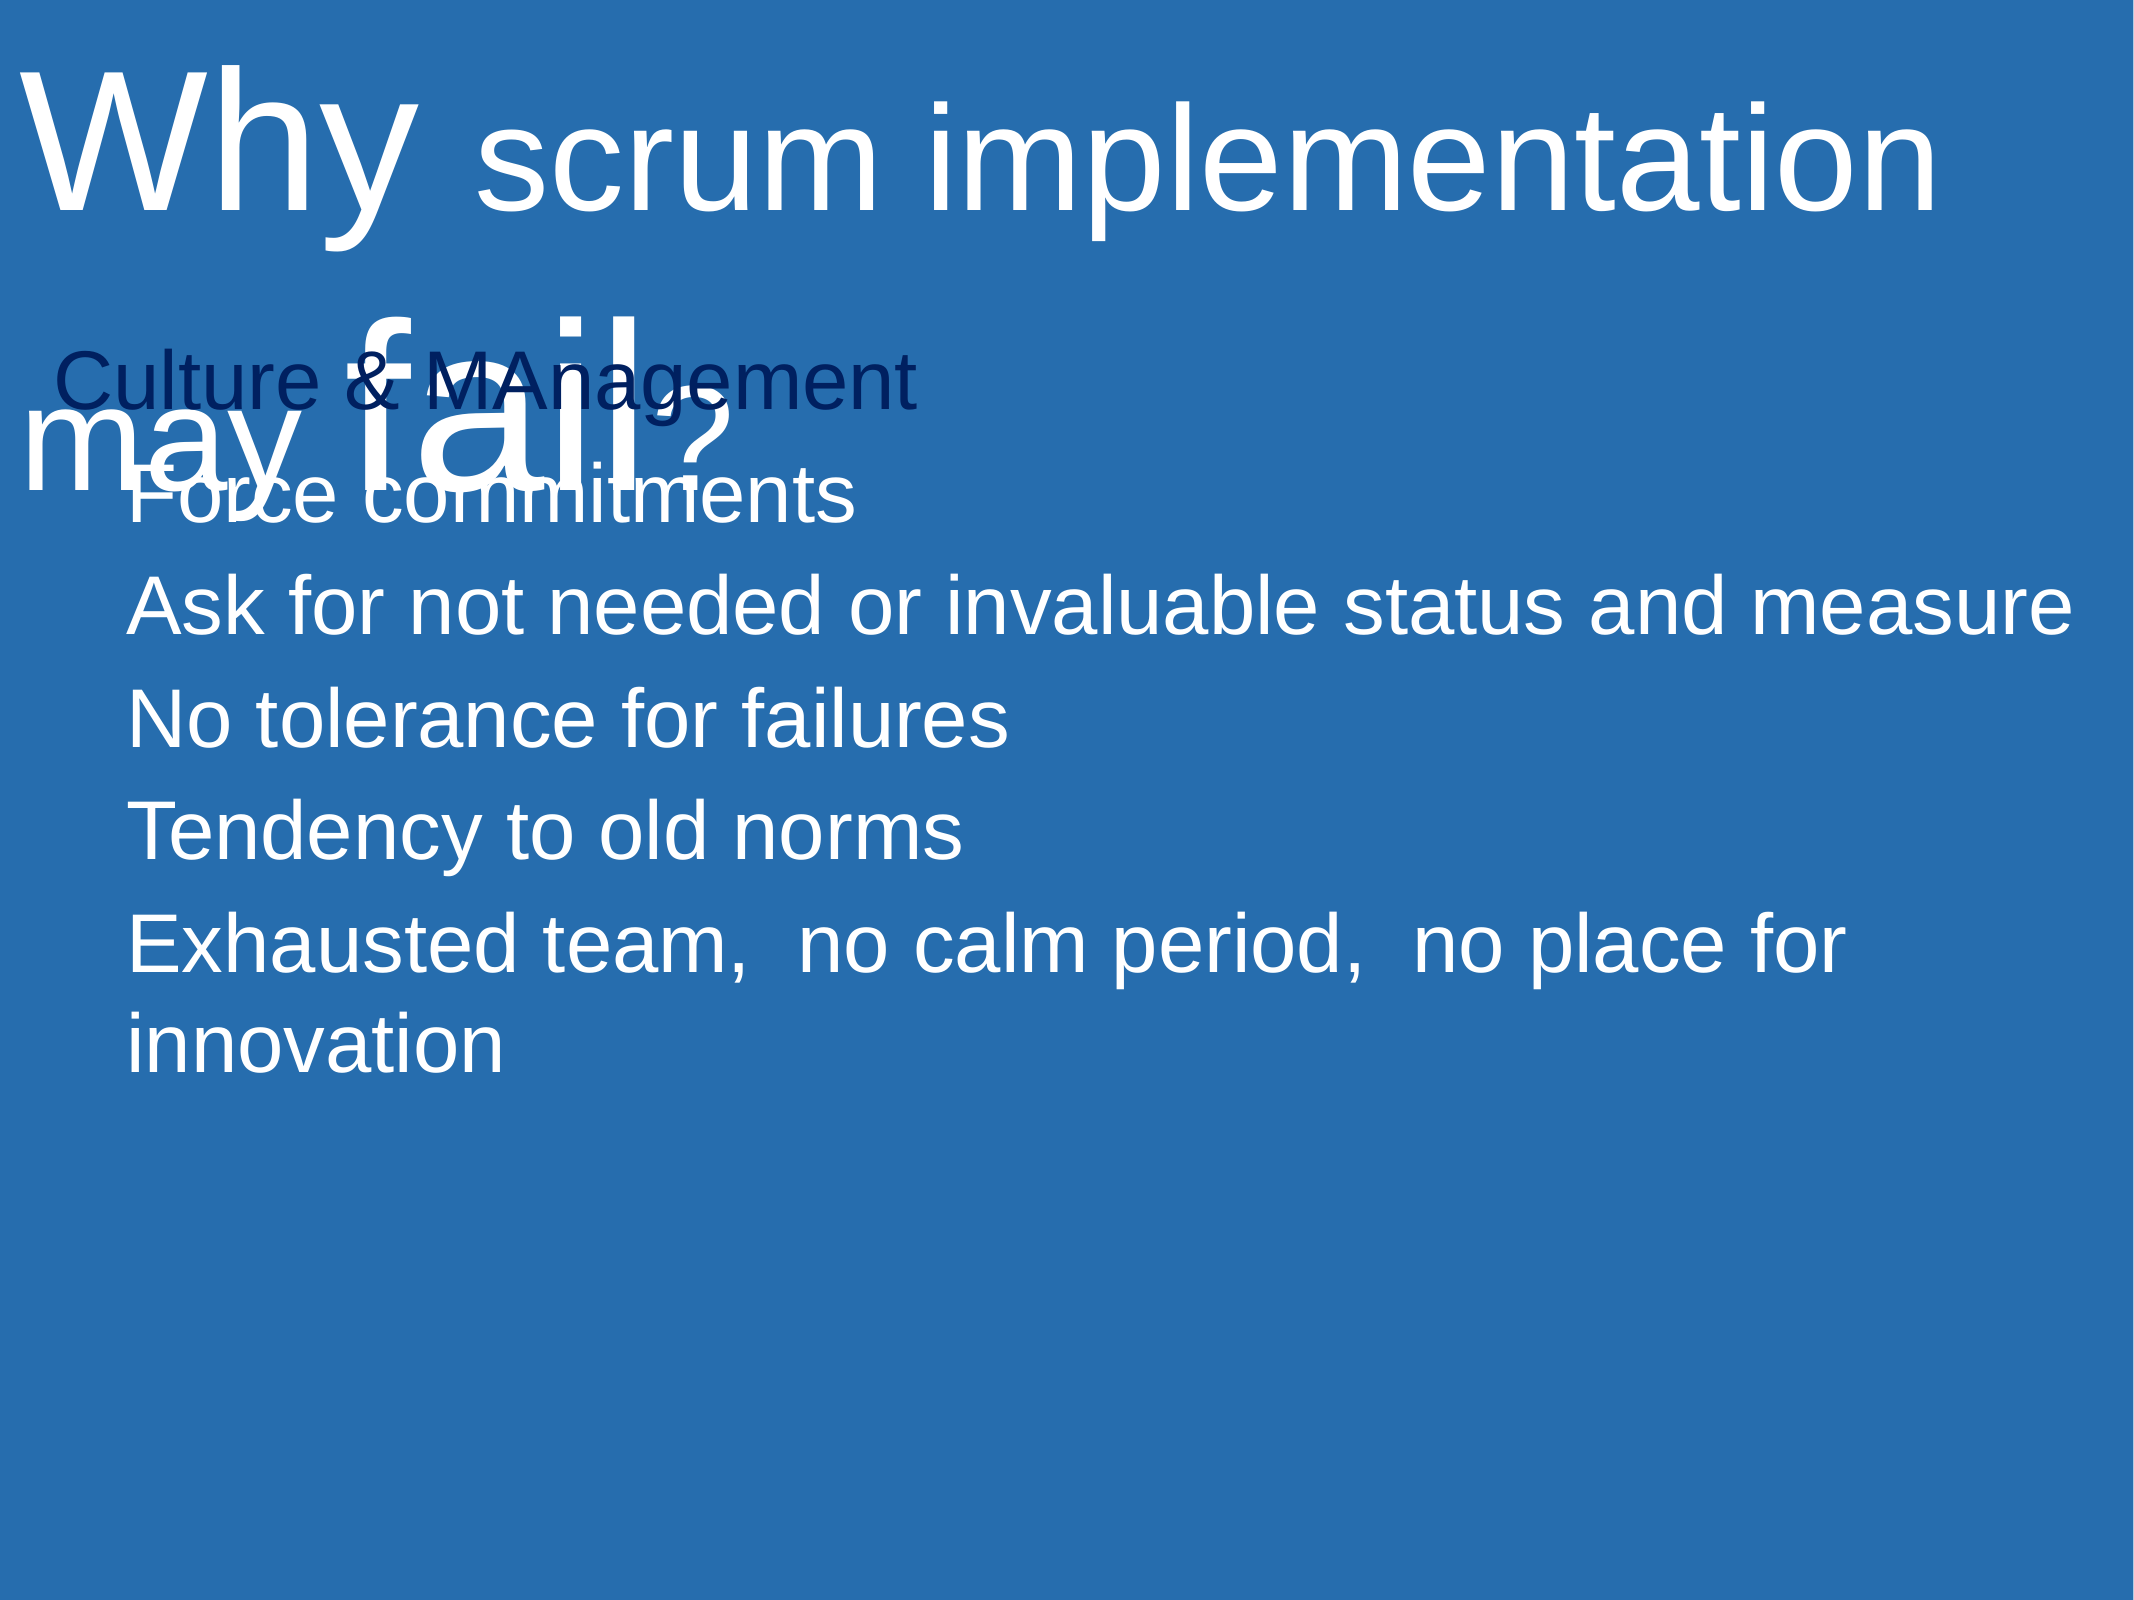

Why scrum implementation may fail?
Culture & MAnagement
	Force commitments
	Ask for not needed or invaluable status and measure
	No tolerance for failures
	Tendency to old norms
	Exhausted team,  no calm period,  no place for innovation